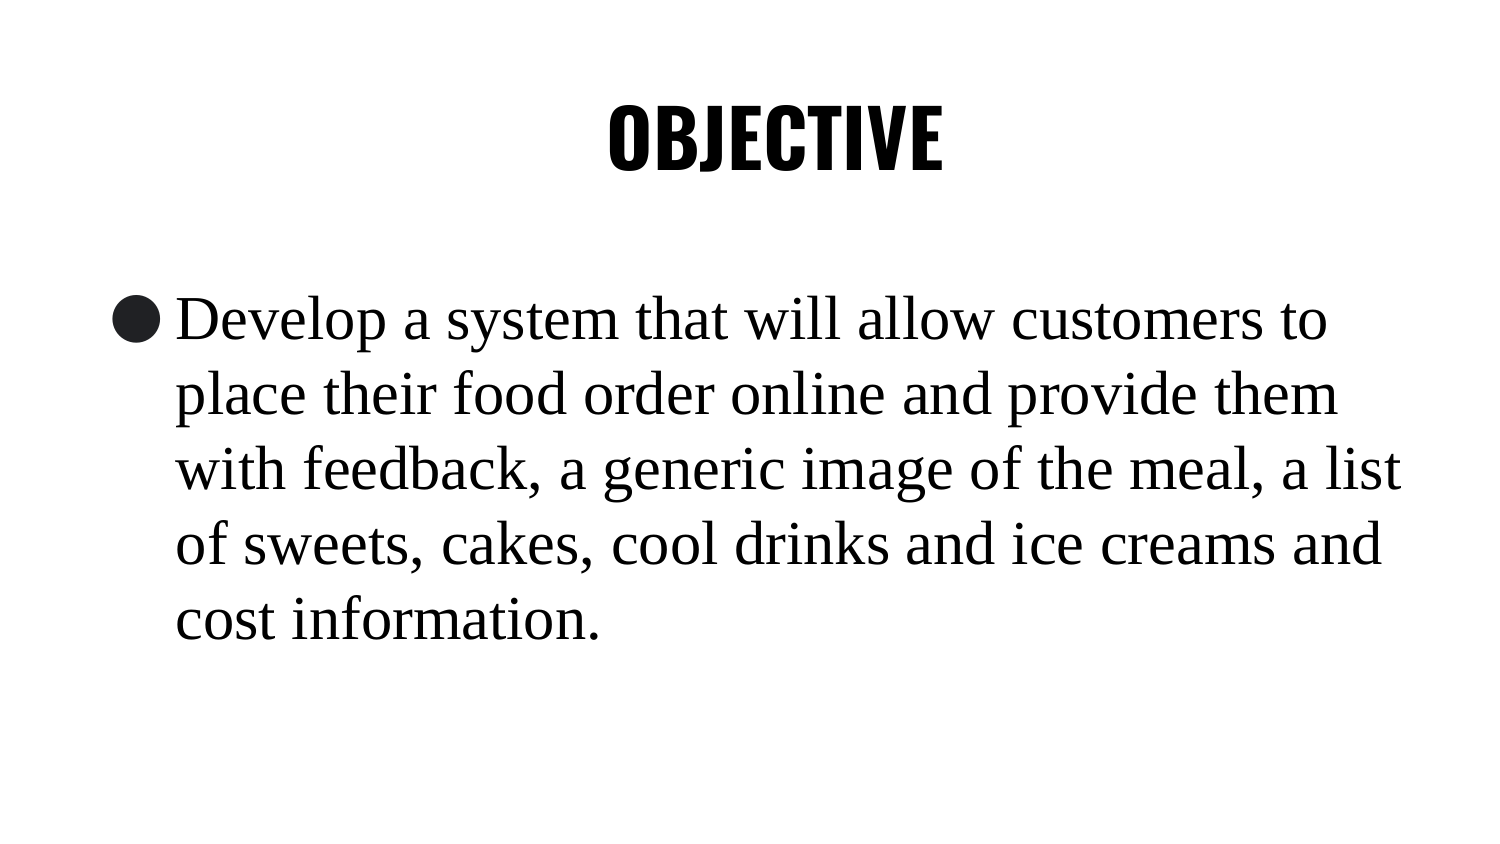

OBJECTIVE
Develop a system that will allow customers to place their food order online and provide them with feedback, a generic image of the meal, a list of sweets, cakes, cool drinks and ice creams and cost information.